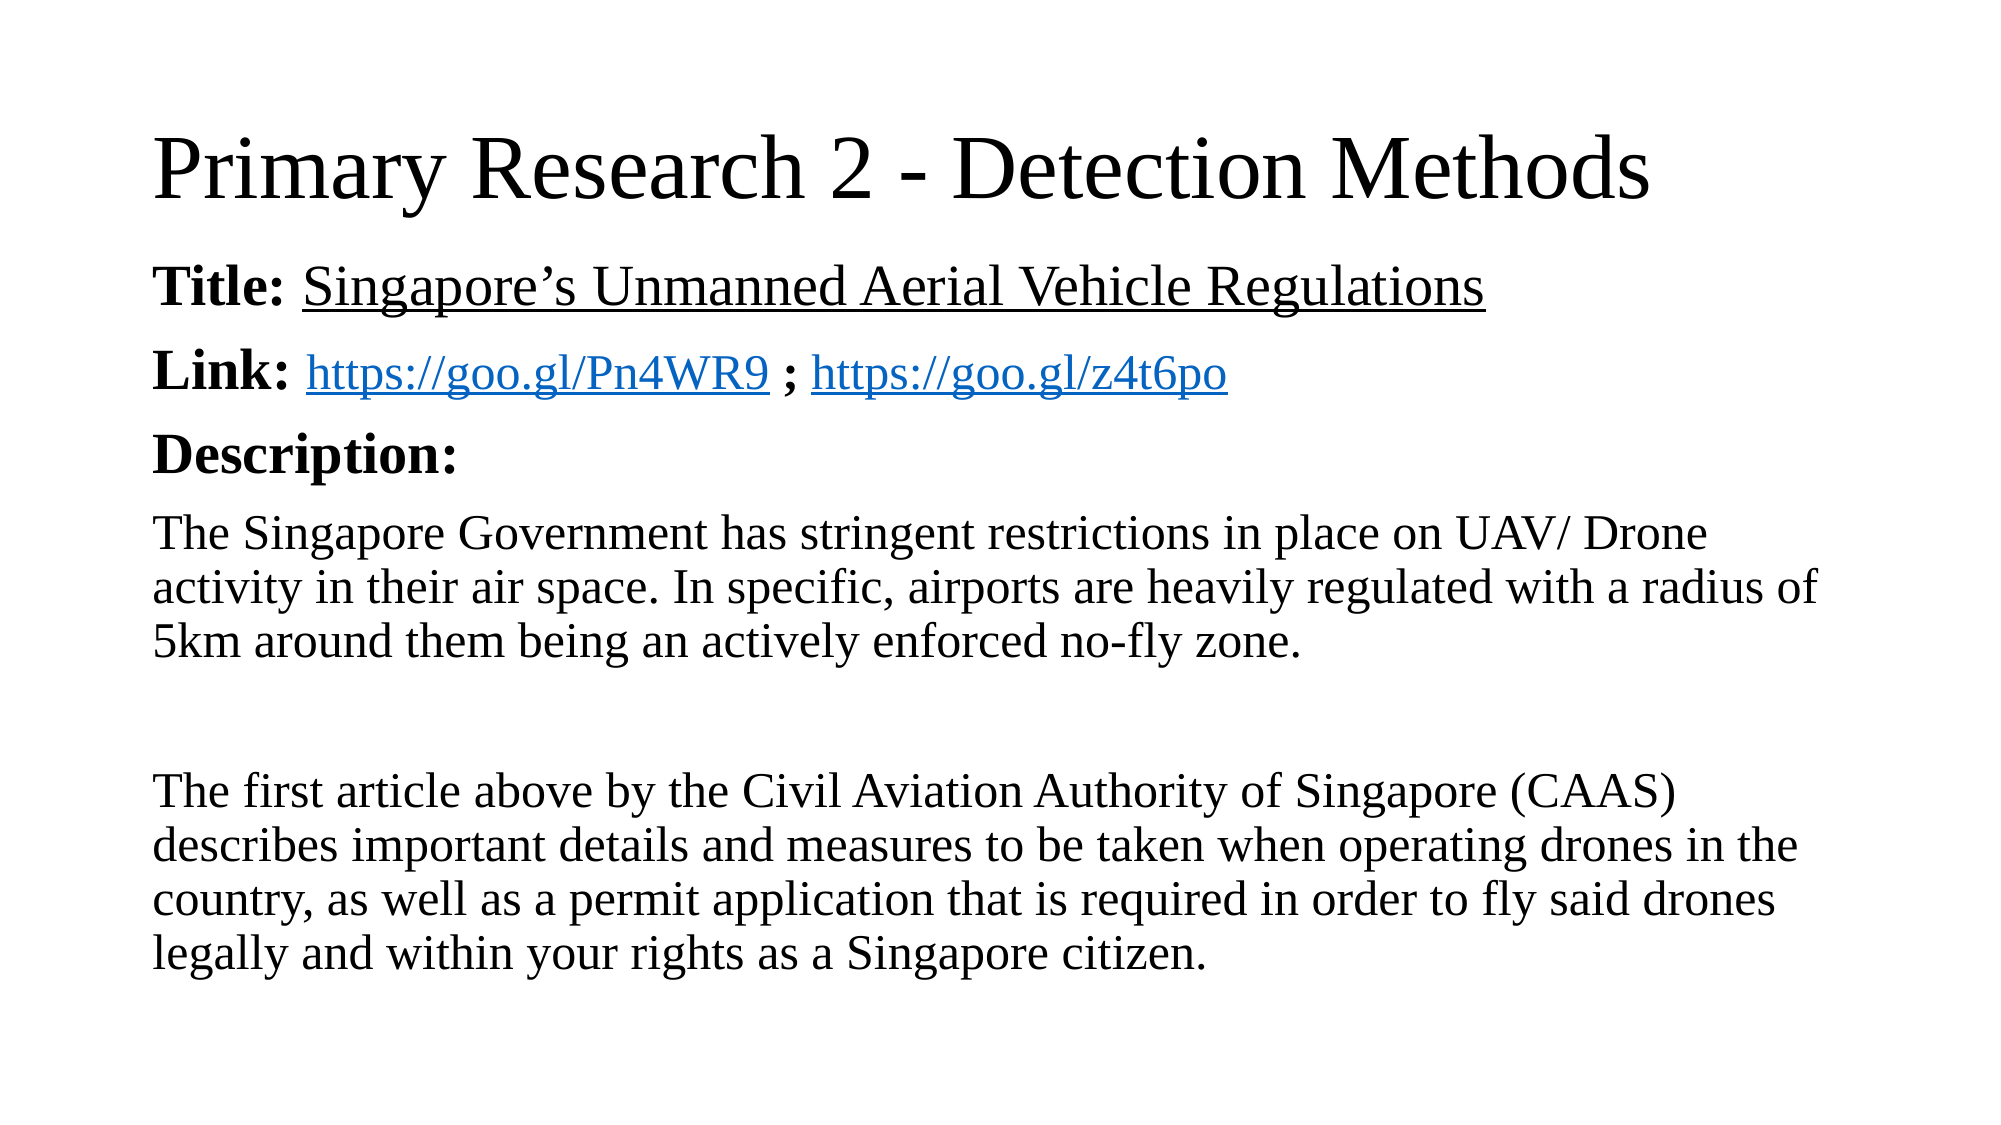

# Primary Research 2 - Detection Methods
Title: Singapore’s Unmanned Aerial Vehicle Regulations
Link: https://goo.gl/Pn4WR9 ; https://goo.gl/z4t6po
Description:
The Singapore Government has stringent restrictions in place on UAV/ Drone activity in their air space. In specific, airports are heavily regulated with a radius of 5km around them being an actively enforced no-fly zone.

The first article above by the Civil Aviation Authority of Singapore (CAAS) describes important details and measures to be taken when operating drones in the country, as well as a permit application that is required in order to fly said drones legally and within your rights as a Singapore citizen.